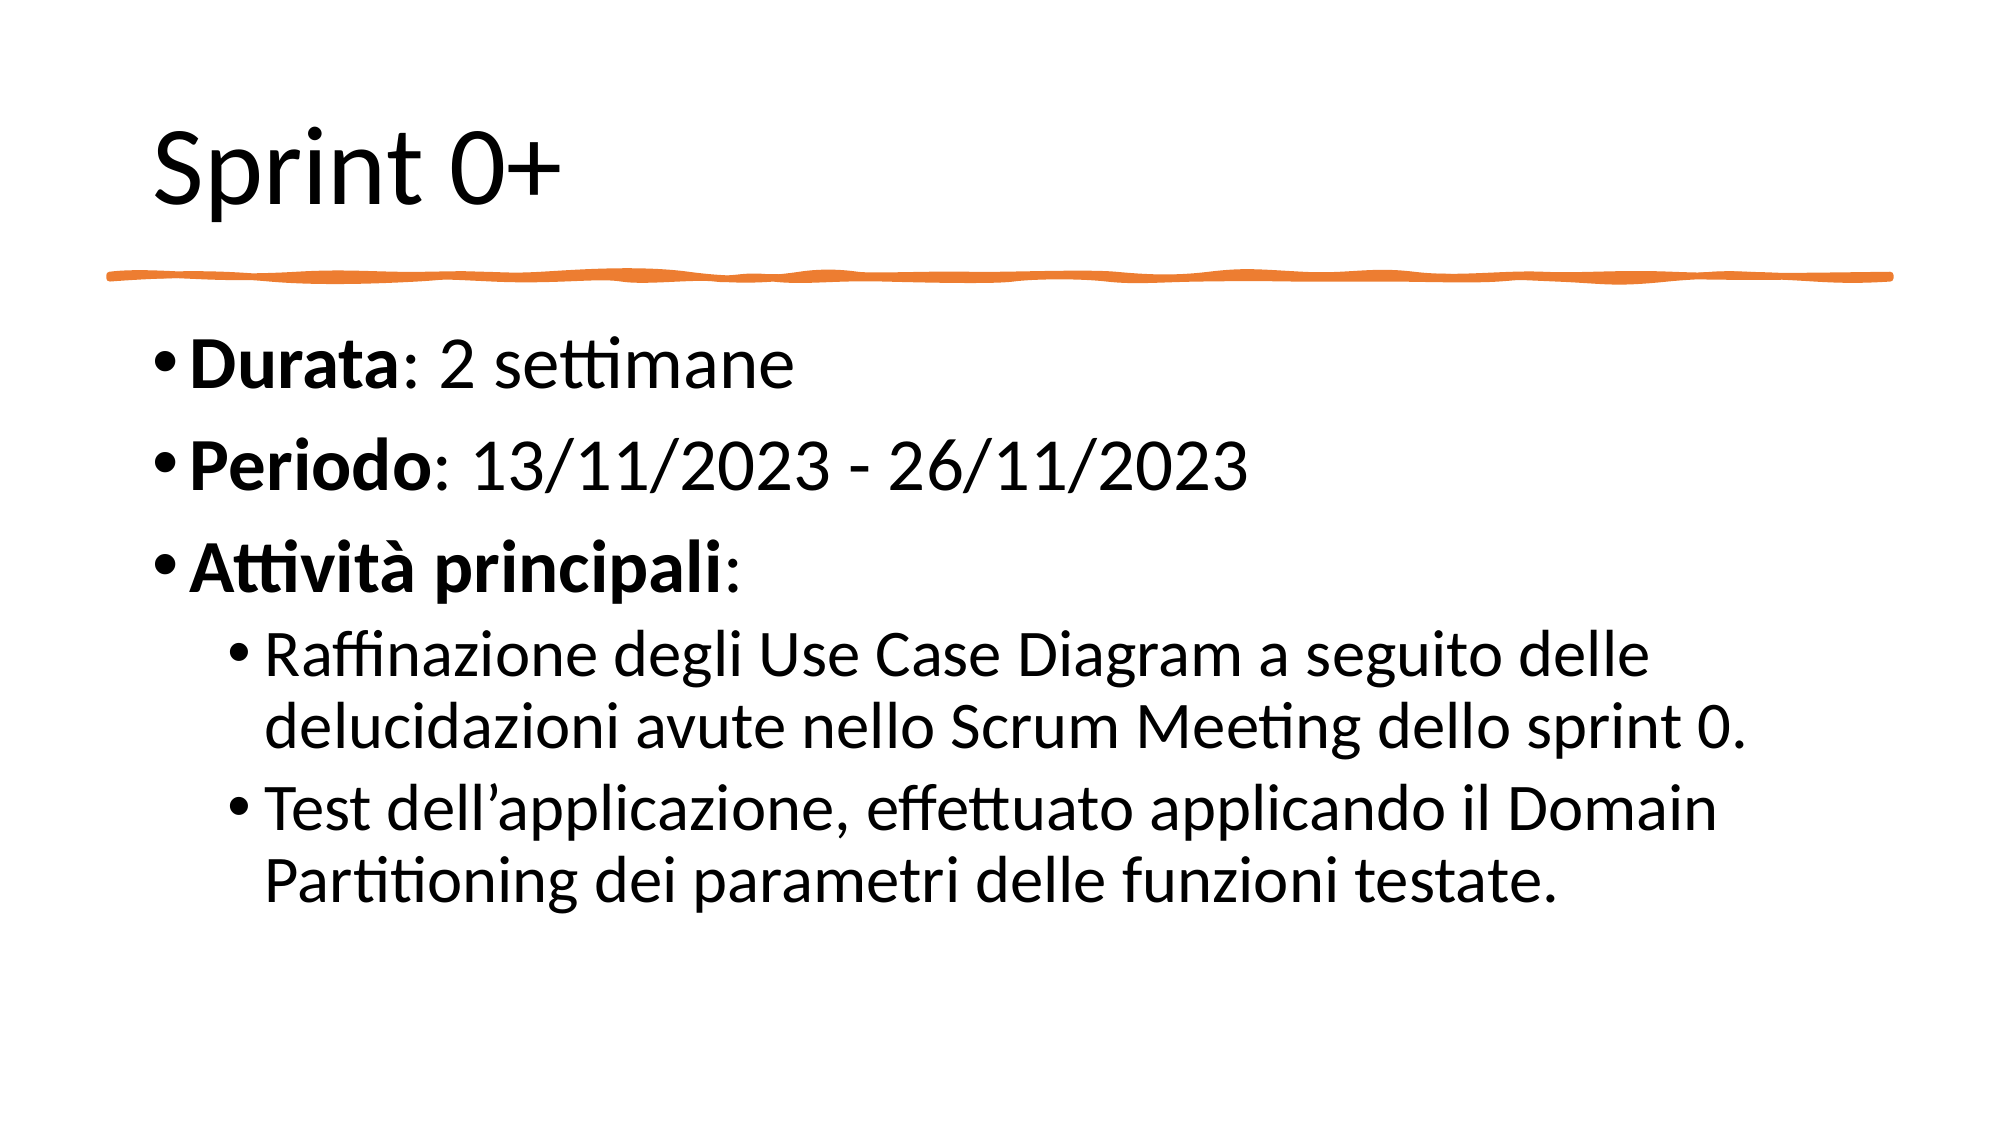

# Sprint 0+

Durata: 2 settimane
Periodo: 13/11/2023 - 26/11/2023
Attività principali:
Raffinazione degli Use Case Diagram a seguito delle delucidazioni avute nello Scrum Meeting dello sprint 0.
Test dell’applicazione, effettuato applicando il Domain Partitioning dei parametri delle funzioni testate.